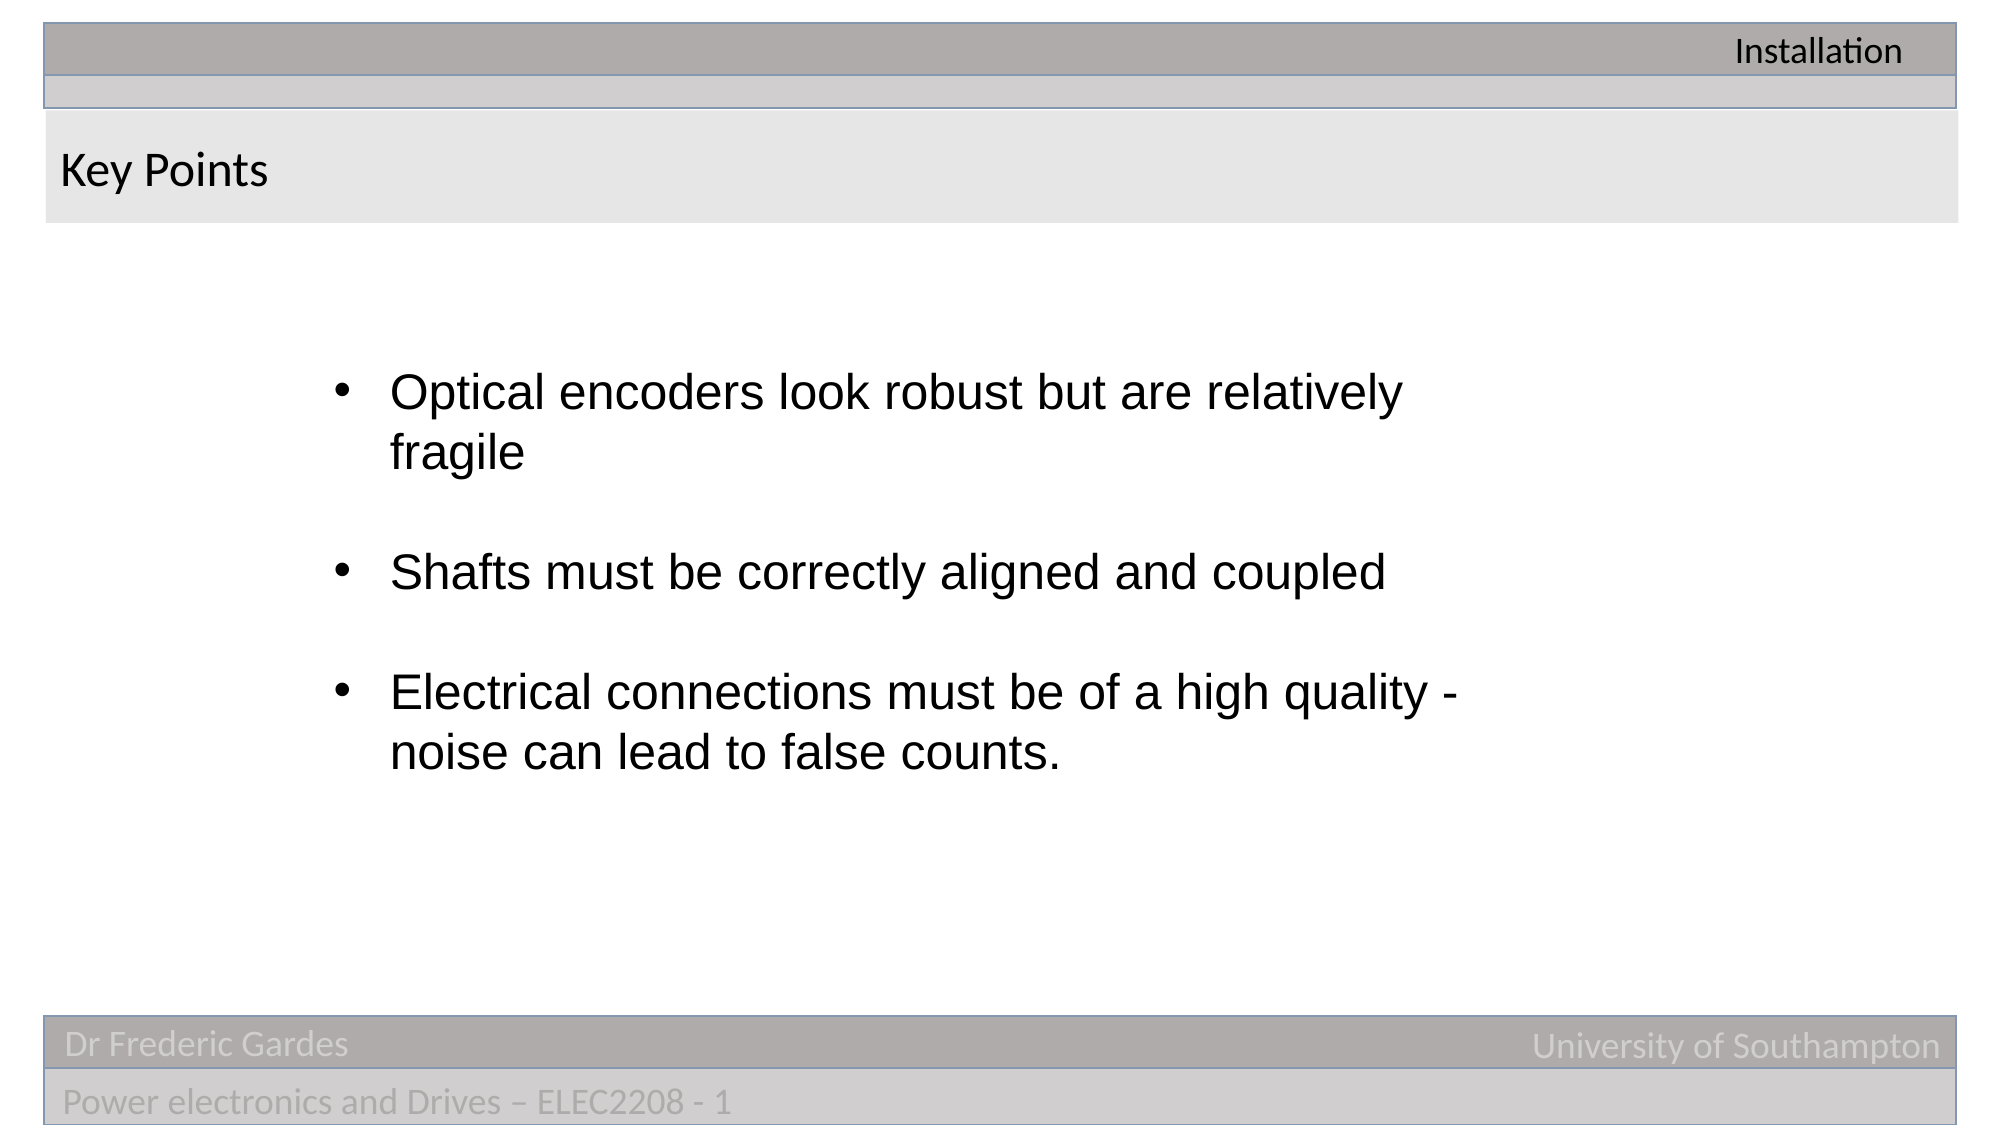

Installation
Key Points
Optical encoders look robust but are relatively fragile

Shafts must be correctly aligned and coupled

Electrical connections must be of a high quality - noise can lead to false counts.